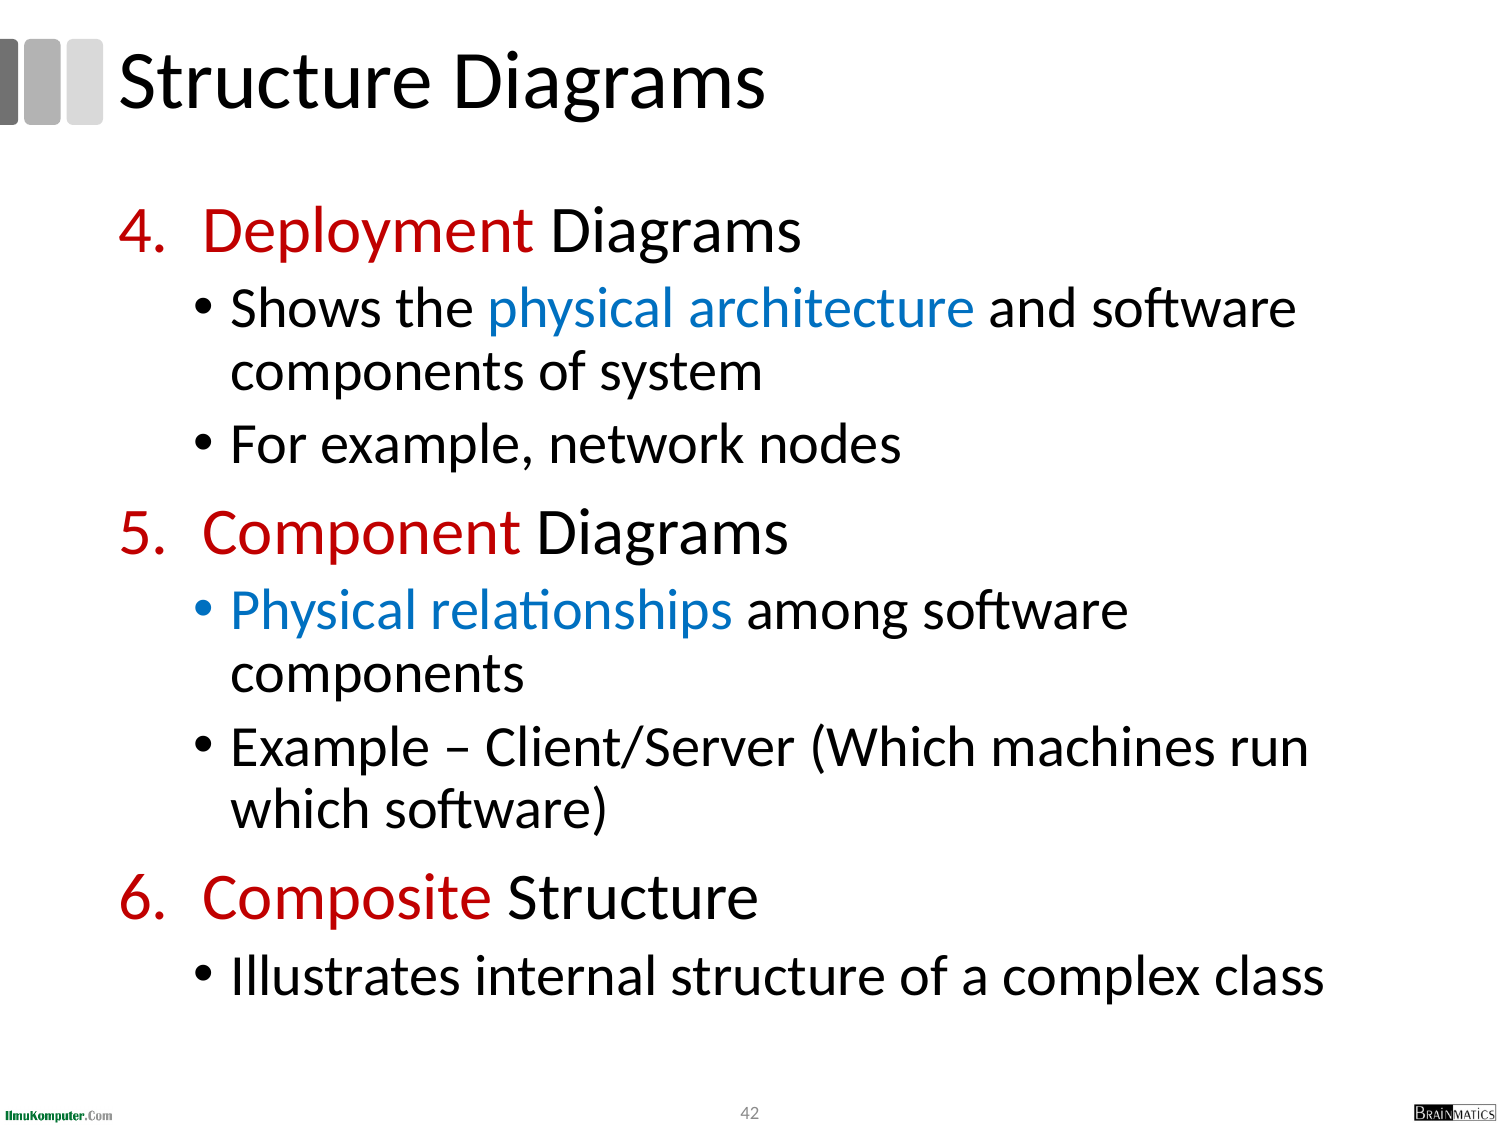

# Structure Diagrams
Deployment Diagrams
Shows the physical architecture and software components of system
For example, network nodes
Component Diagrams
Physical relationships among software components
Example – Client/Server (Which machines run which software)
Composite Structure
Illustrates internal structure of a complex class
42